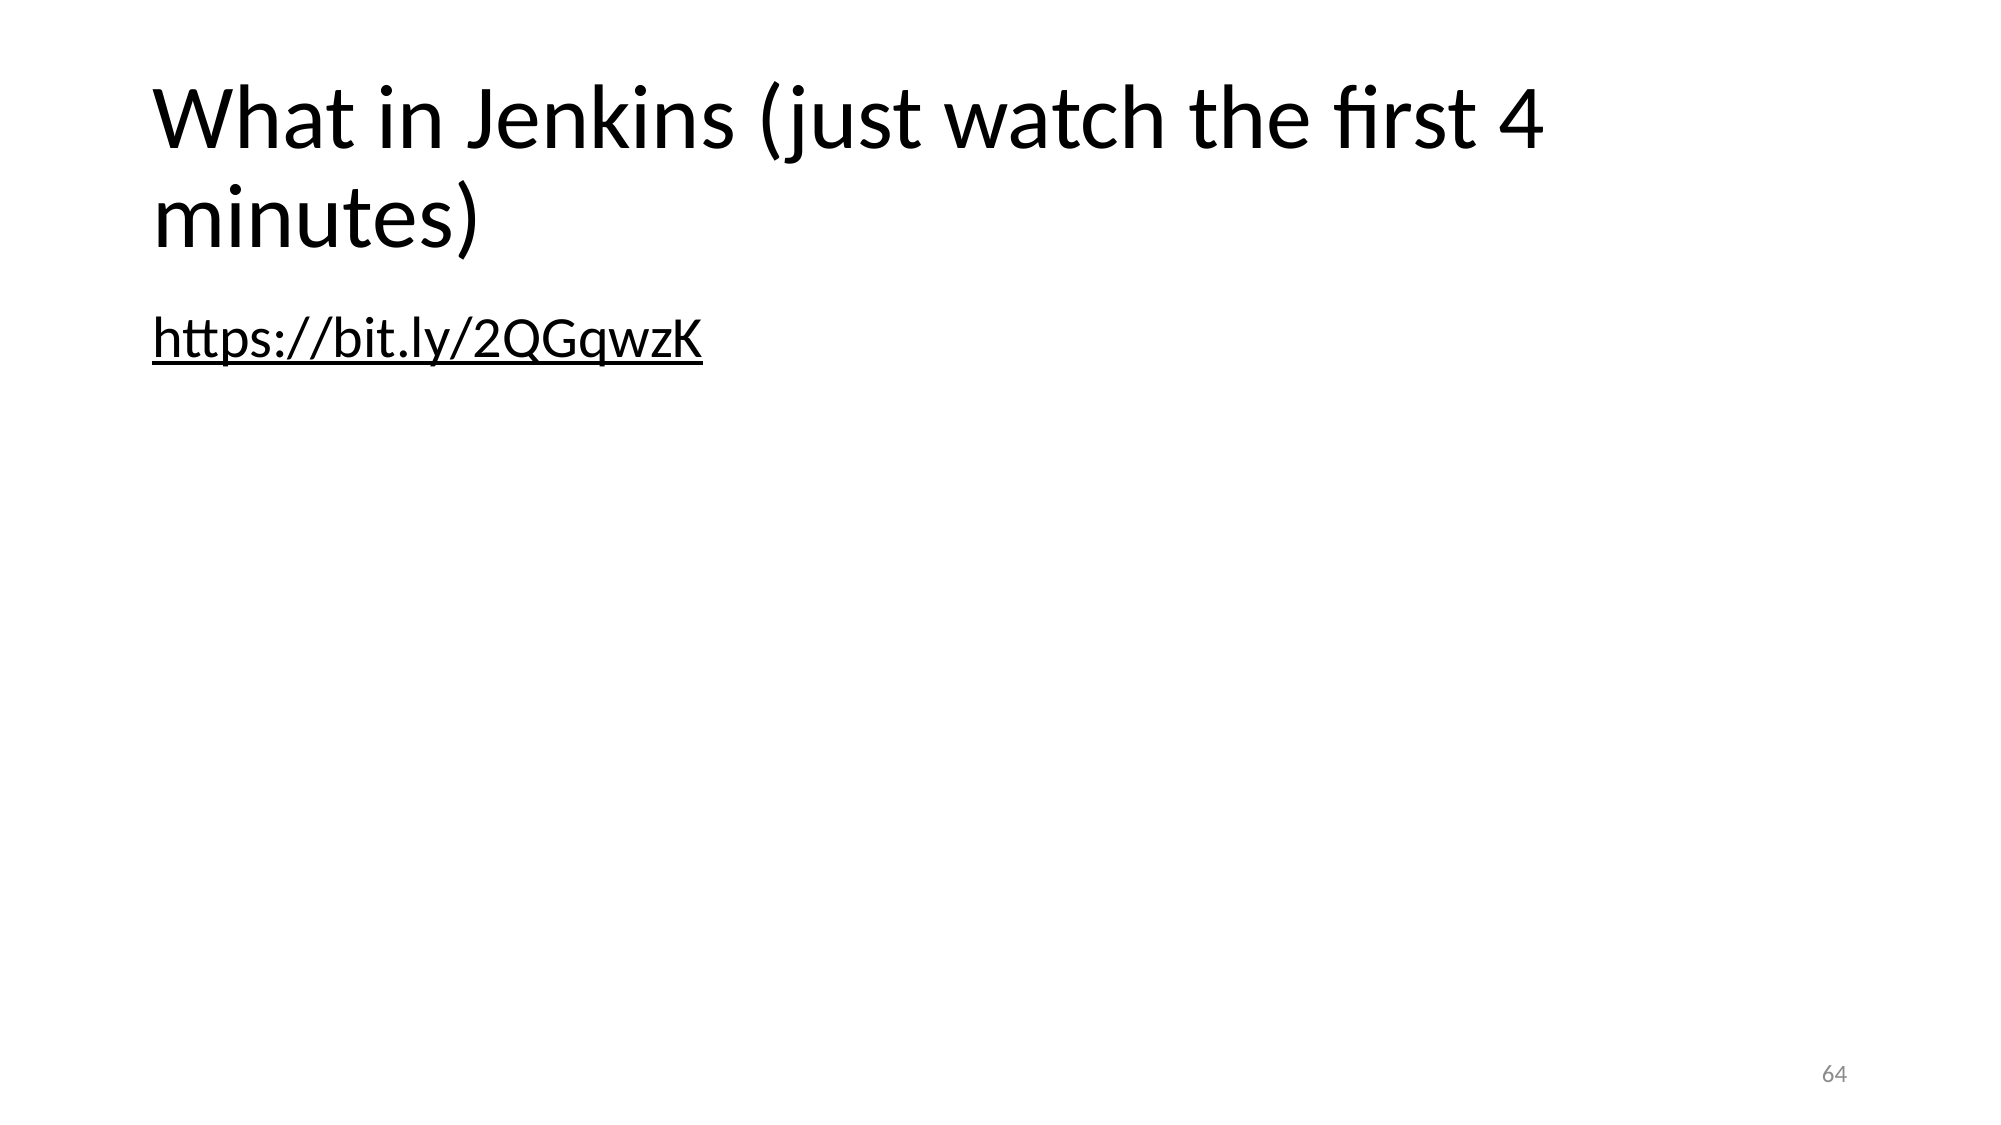

# What in Jenkins (just watch the first 4 minutes)
https://bit.ly/2QGqwzK
64